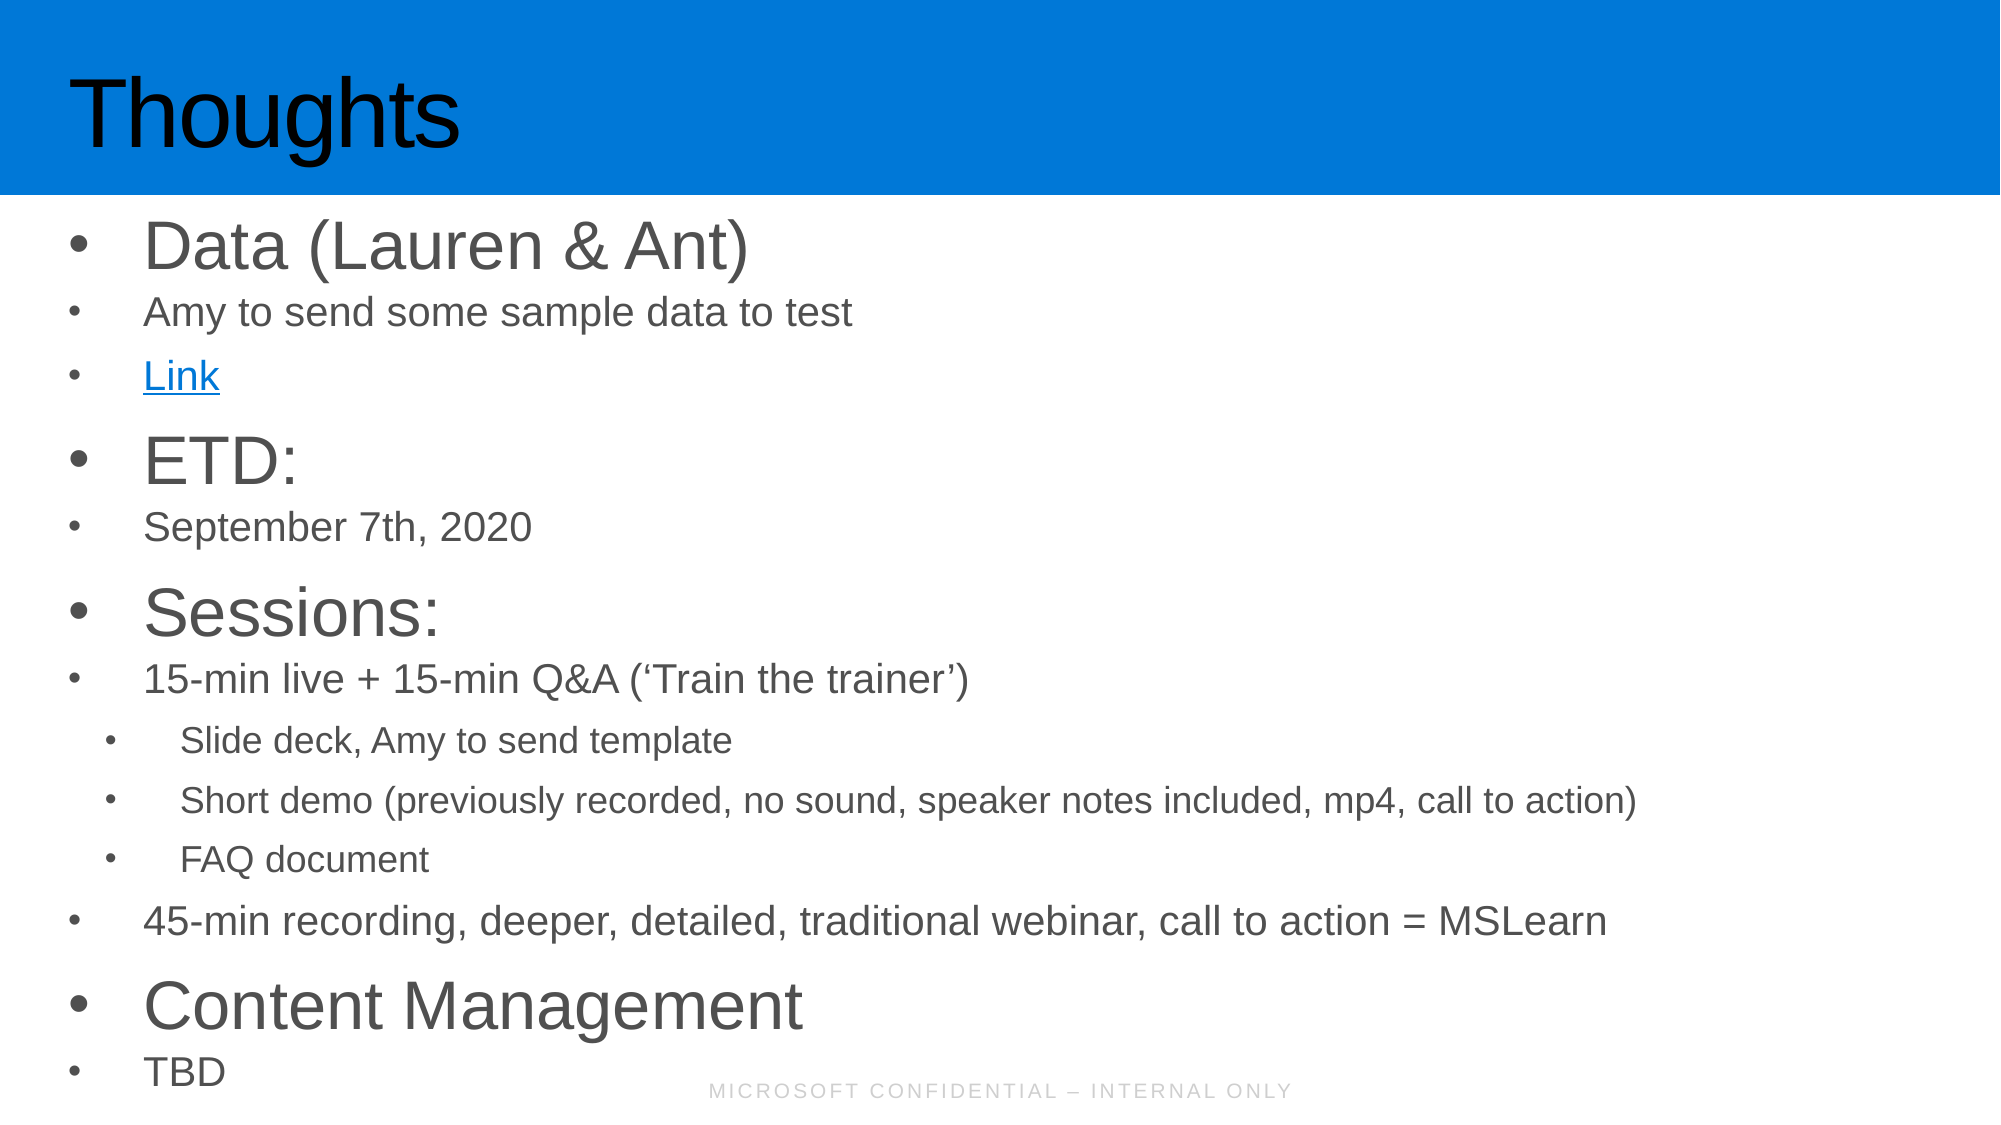

# Thoughts
Data (Lauren & Ant)
Amy to send some sample data to test
Link
ETD:
September 7th, 2020
Sessions:
15-min live + 15-min Q&A (‘Train the trainer’)
Slide deck, Amy to send template
Short demo (previously recorded, no sound, speaker notes included, mp4, call to action)
FAQ document
45-min recording, deeper, detailed, traditional webinar, call to action = MSLearn
Content Management
TBD